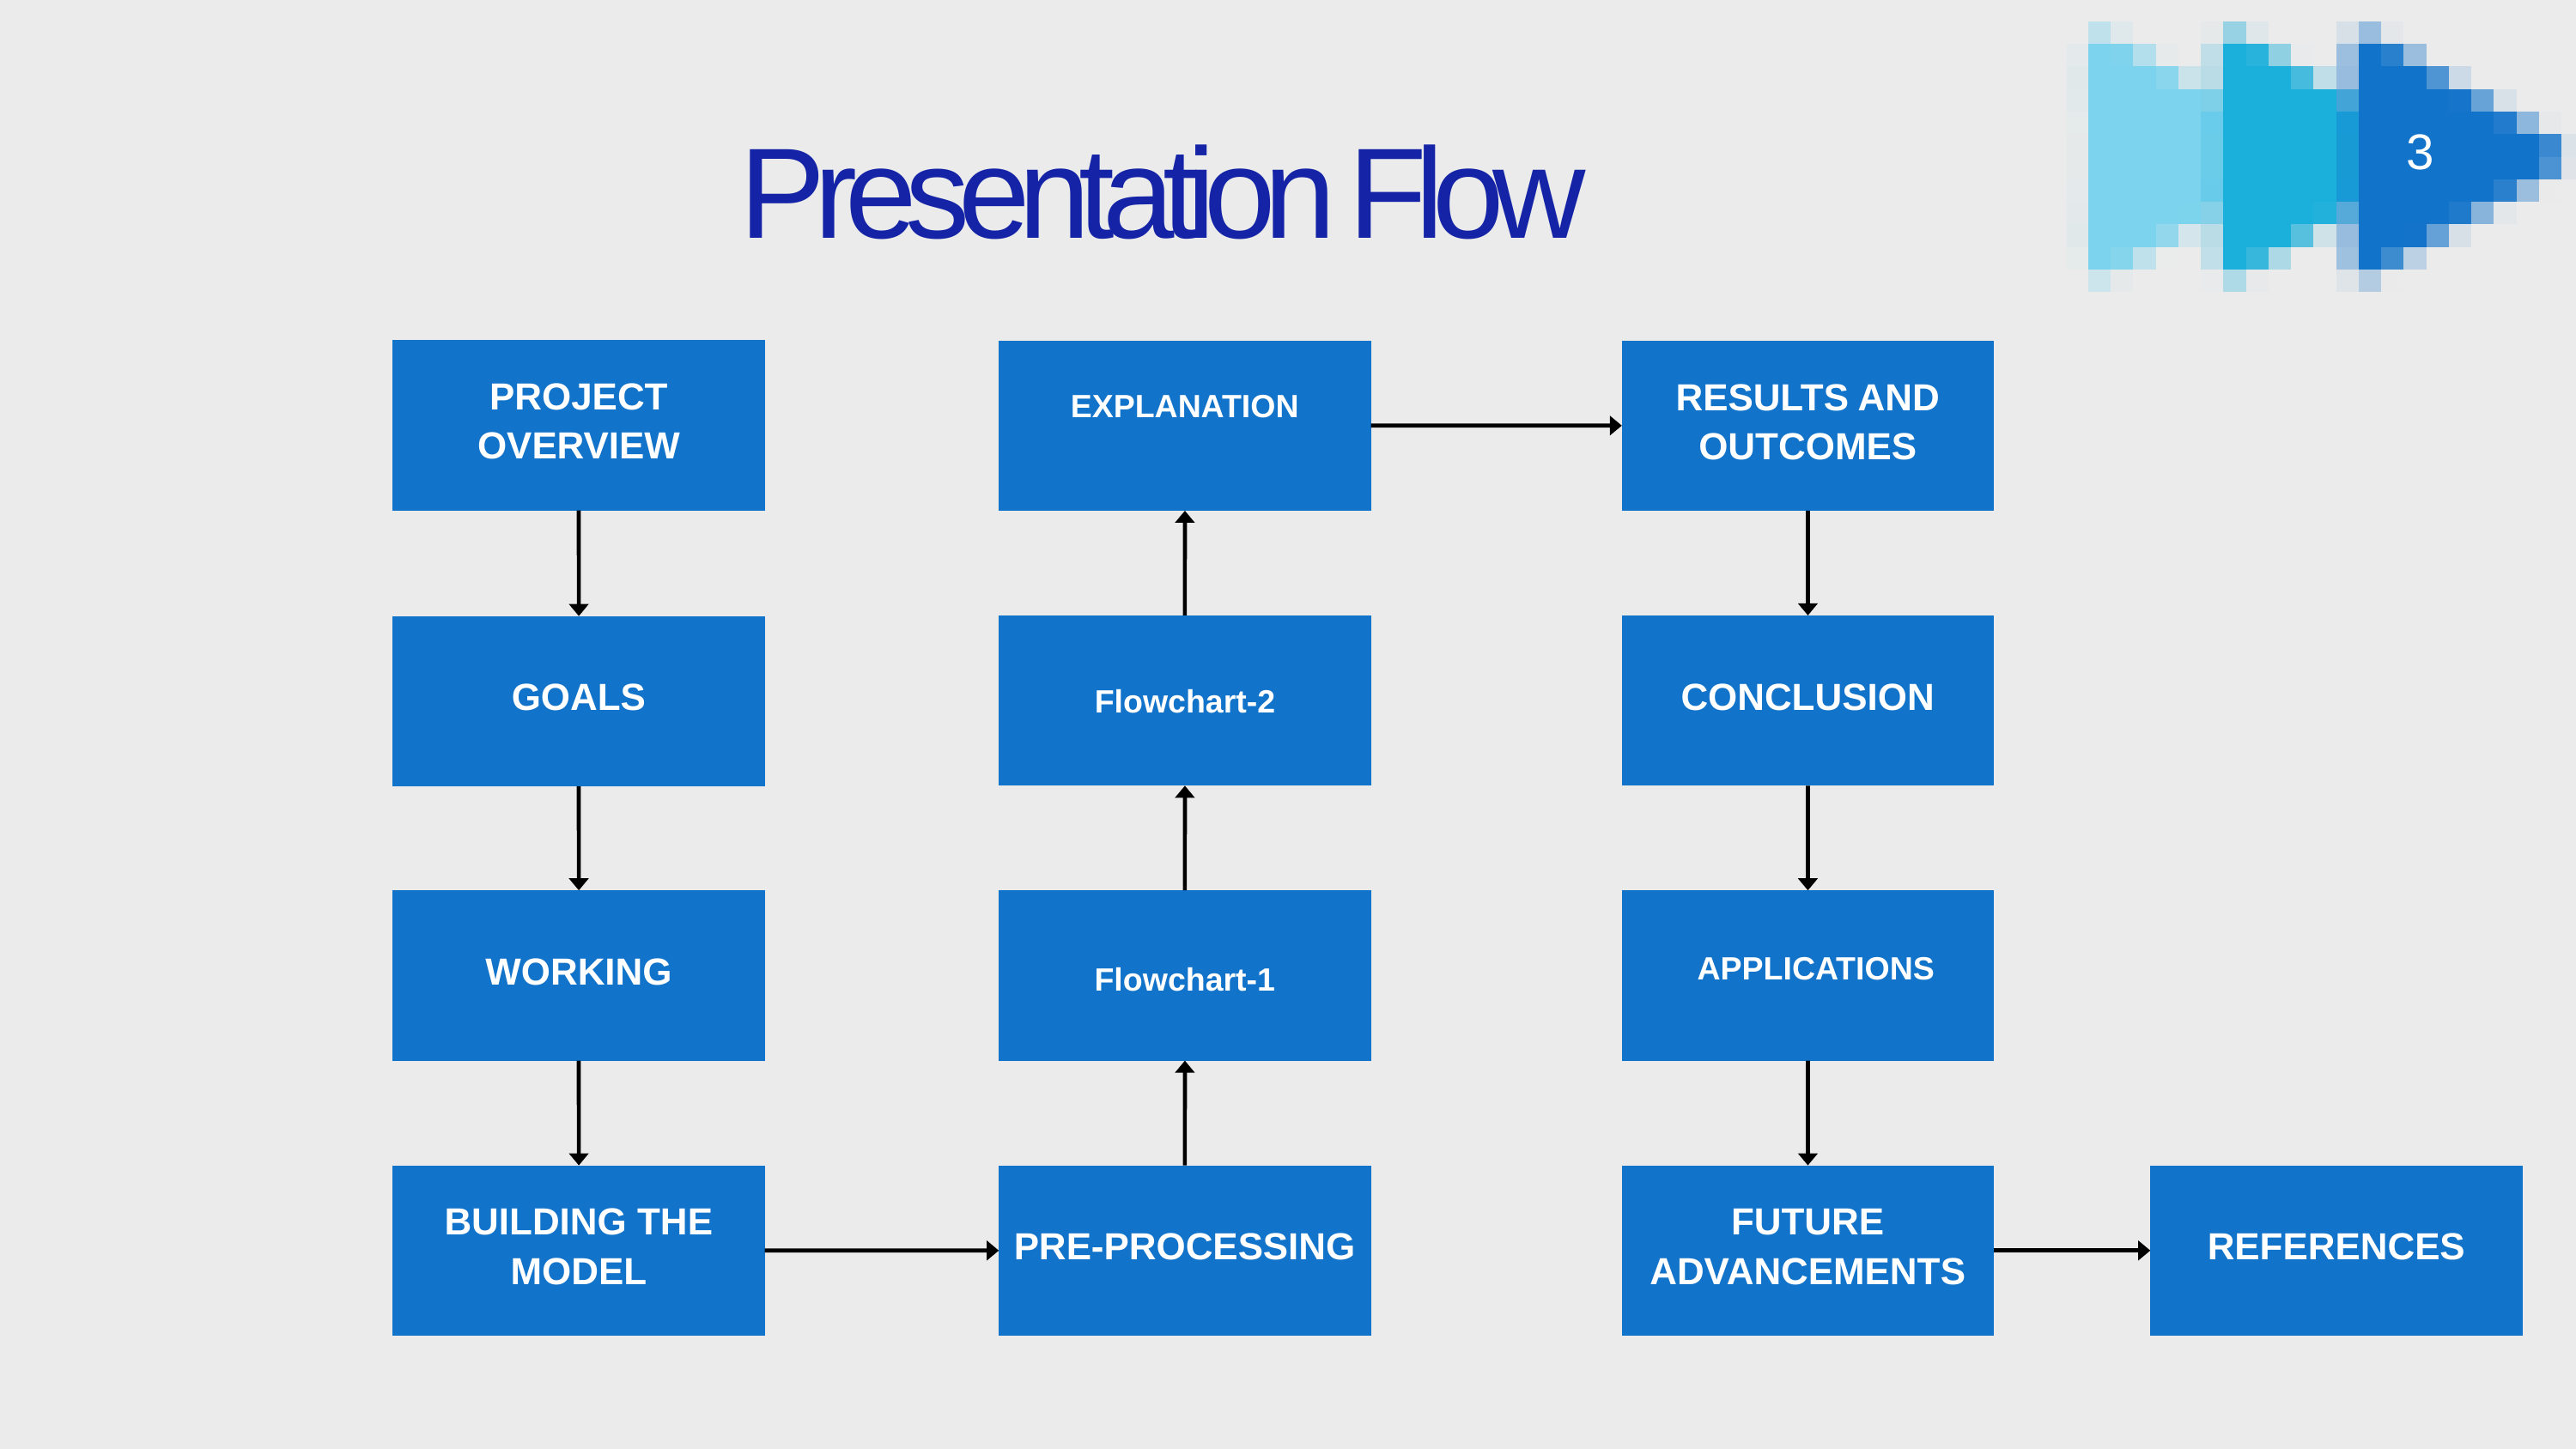

Presentation Flow
3

PROJECT OVERVIEW

EXPLANATION

RESULTS AND OUTCOMES

CONCLUSION

GOALS
Flowchart-2

WORKING

APPLICATIONS
Flowchart-1

BUILDING THE MODEL

PRE-PROCESSING

FUTURE ADVANCEMENTS

REFERENCES